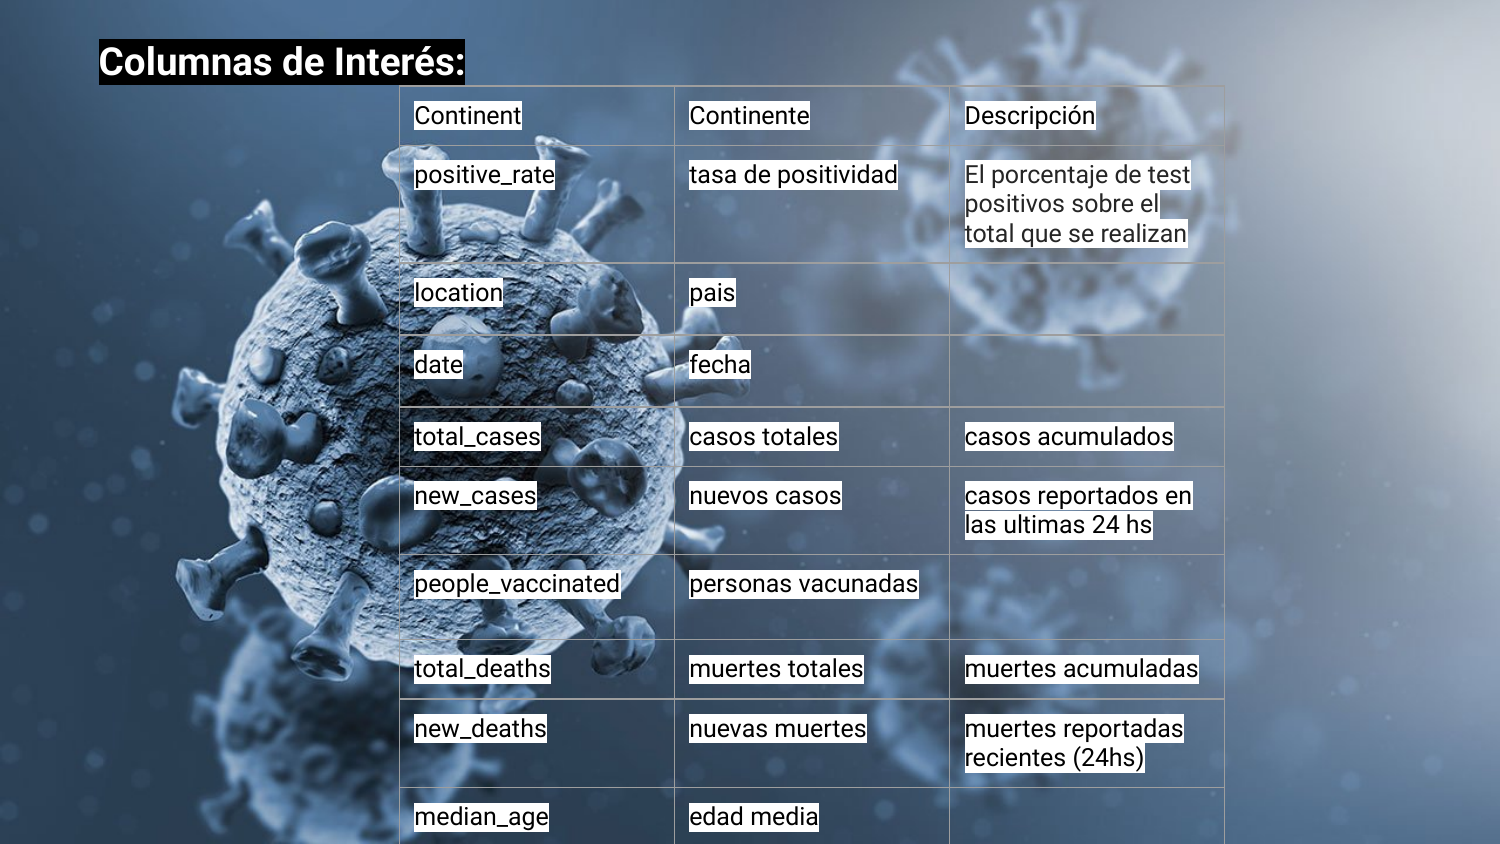

Columnas de Interés:
| Continent | Continente | Descripción |
| --- | --- | --- |
| positive\_rate | tasa de positividad | El porcentaje de test positivos sobre el total que se realizan |
| location | pais |  |
| date | fecha |  |
| total\_cases | casos totales | casos acumulados |
| new\_cases | nuevos casos | casos reportados en las ultimas 24 hs |
| people\_vaccinated | personas vacunadas |  |
| total\_deaths | muertes totales | muertes acumuladas |
| new\_deaths | nuevas muertes | muertes reportadas recientes (24hs) |
| median\_age | edad media |  |